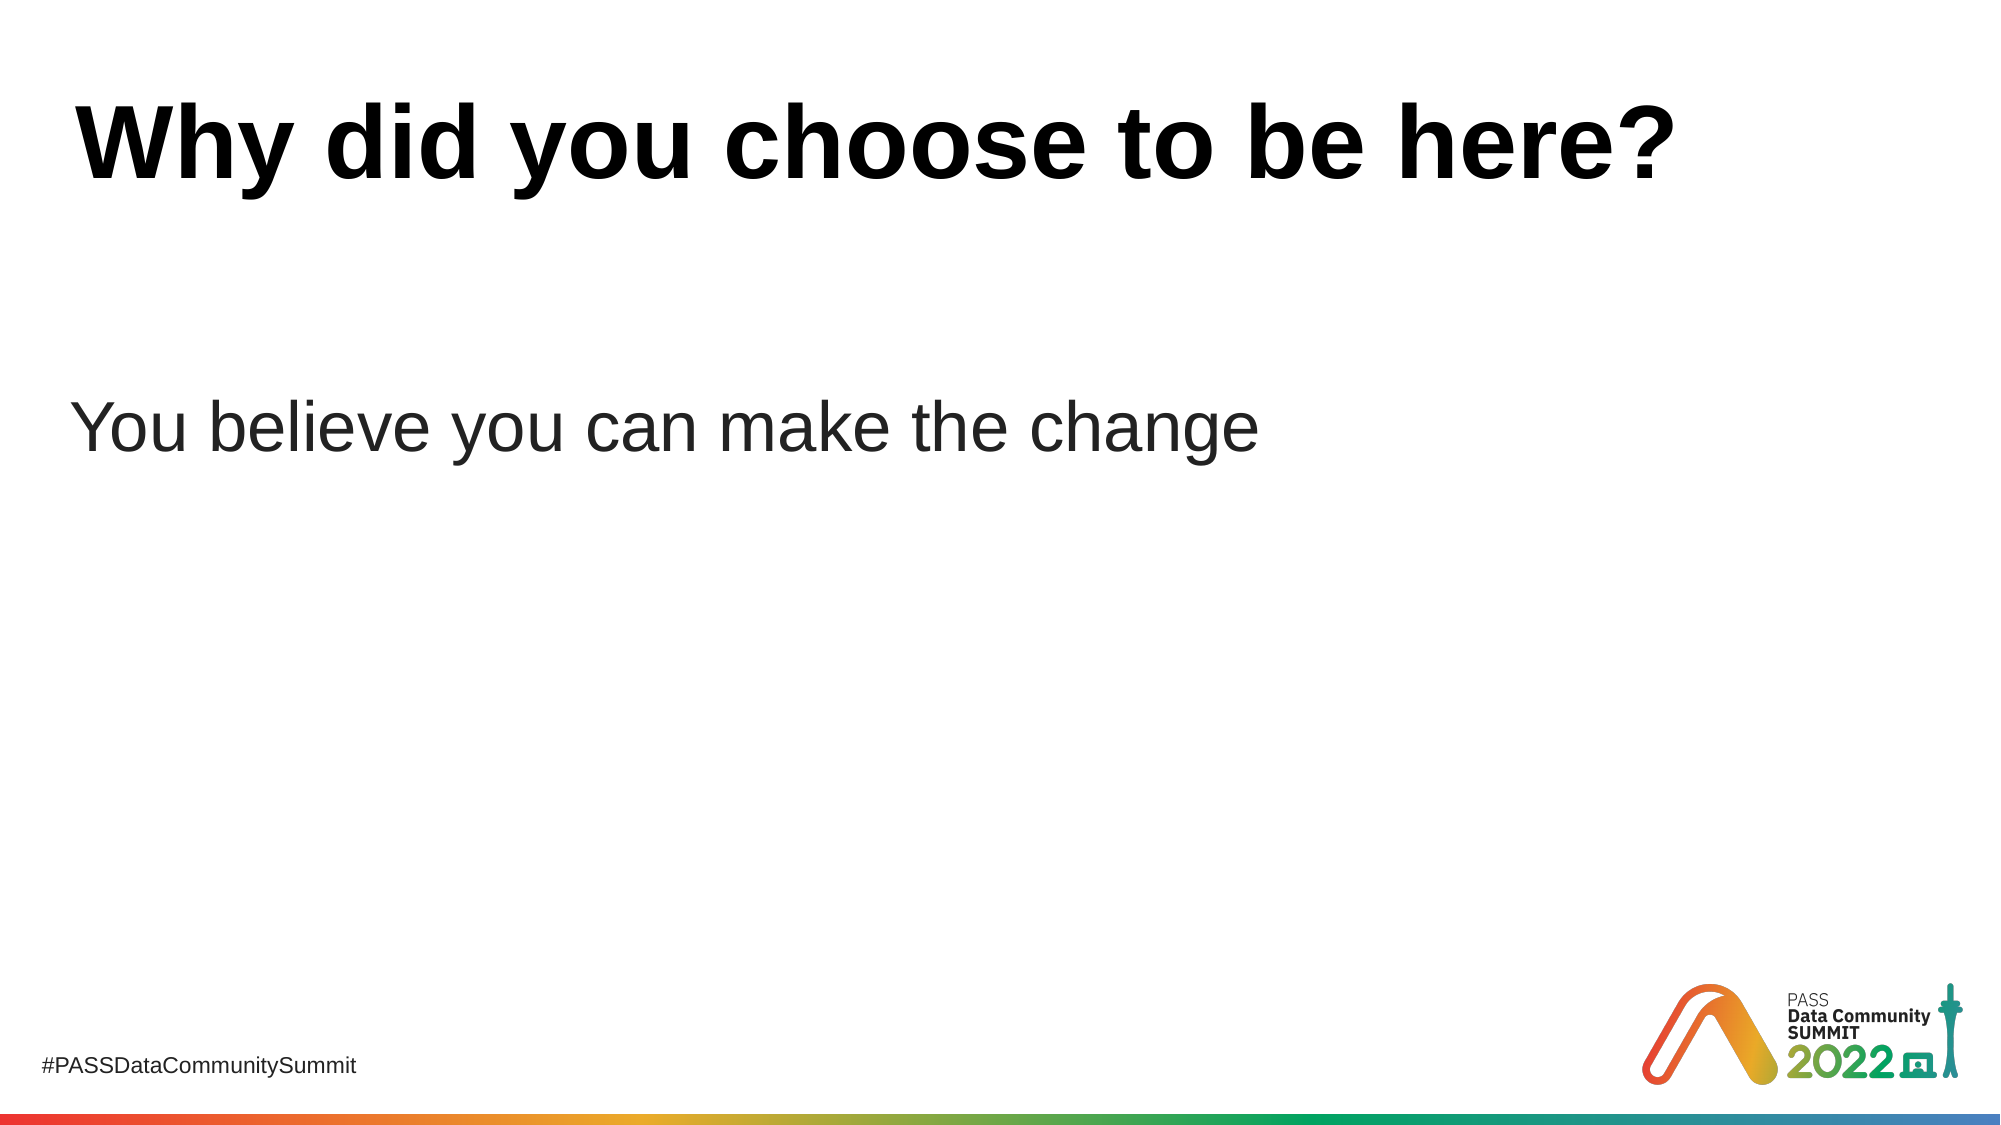

# Why did you choose to be here?
You believe you can make the change